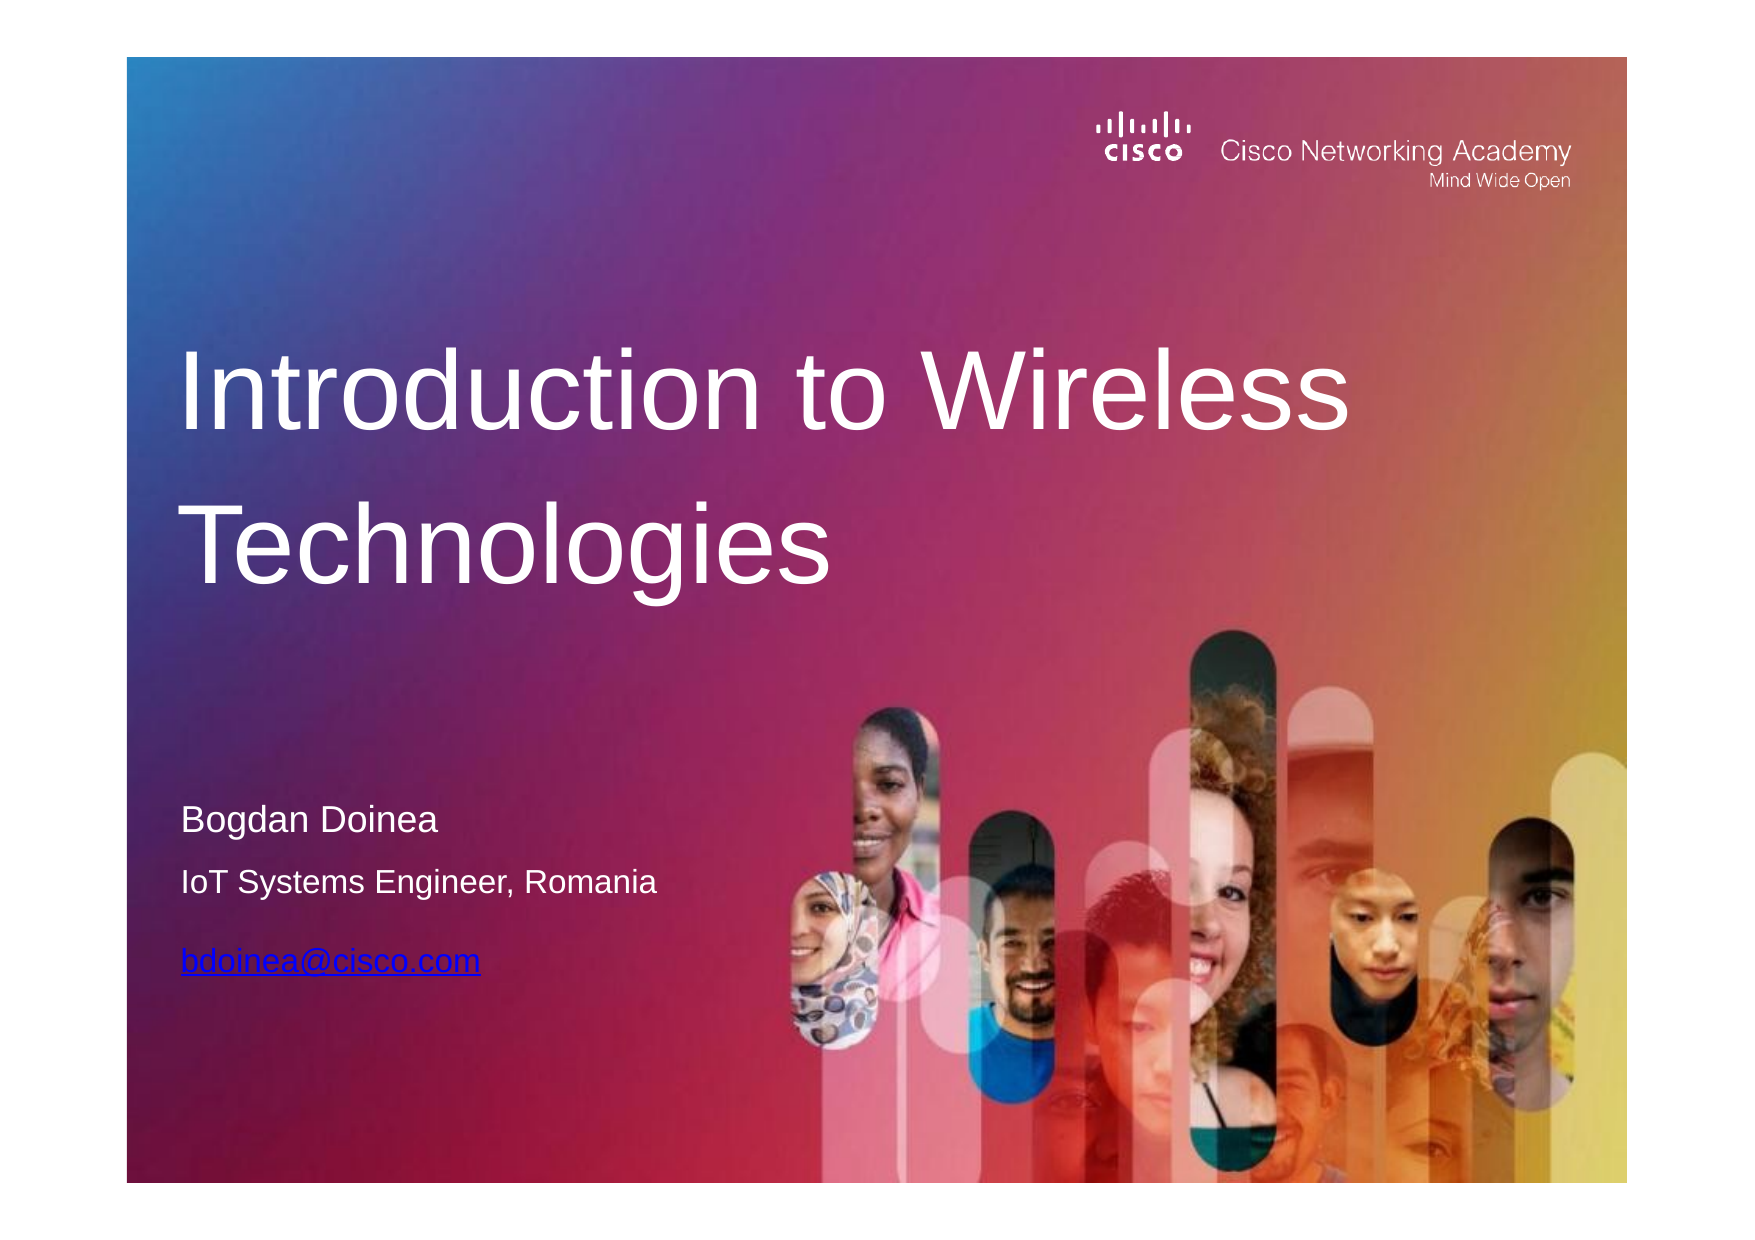

# Introduction to Wireless Technologies
Bogdan Doinea
IoT Systems Engineer, Romania

bdoinea@cisco.com